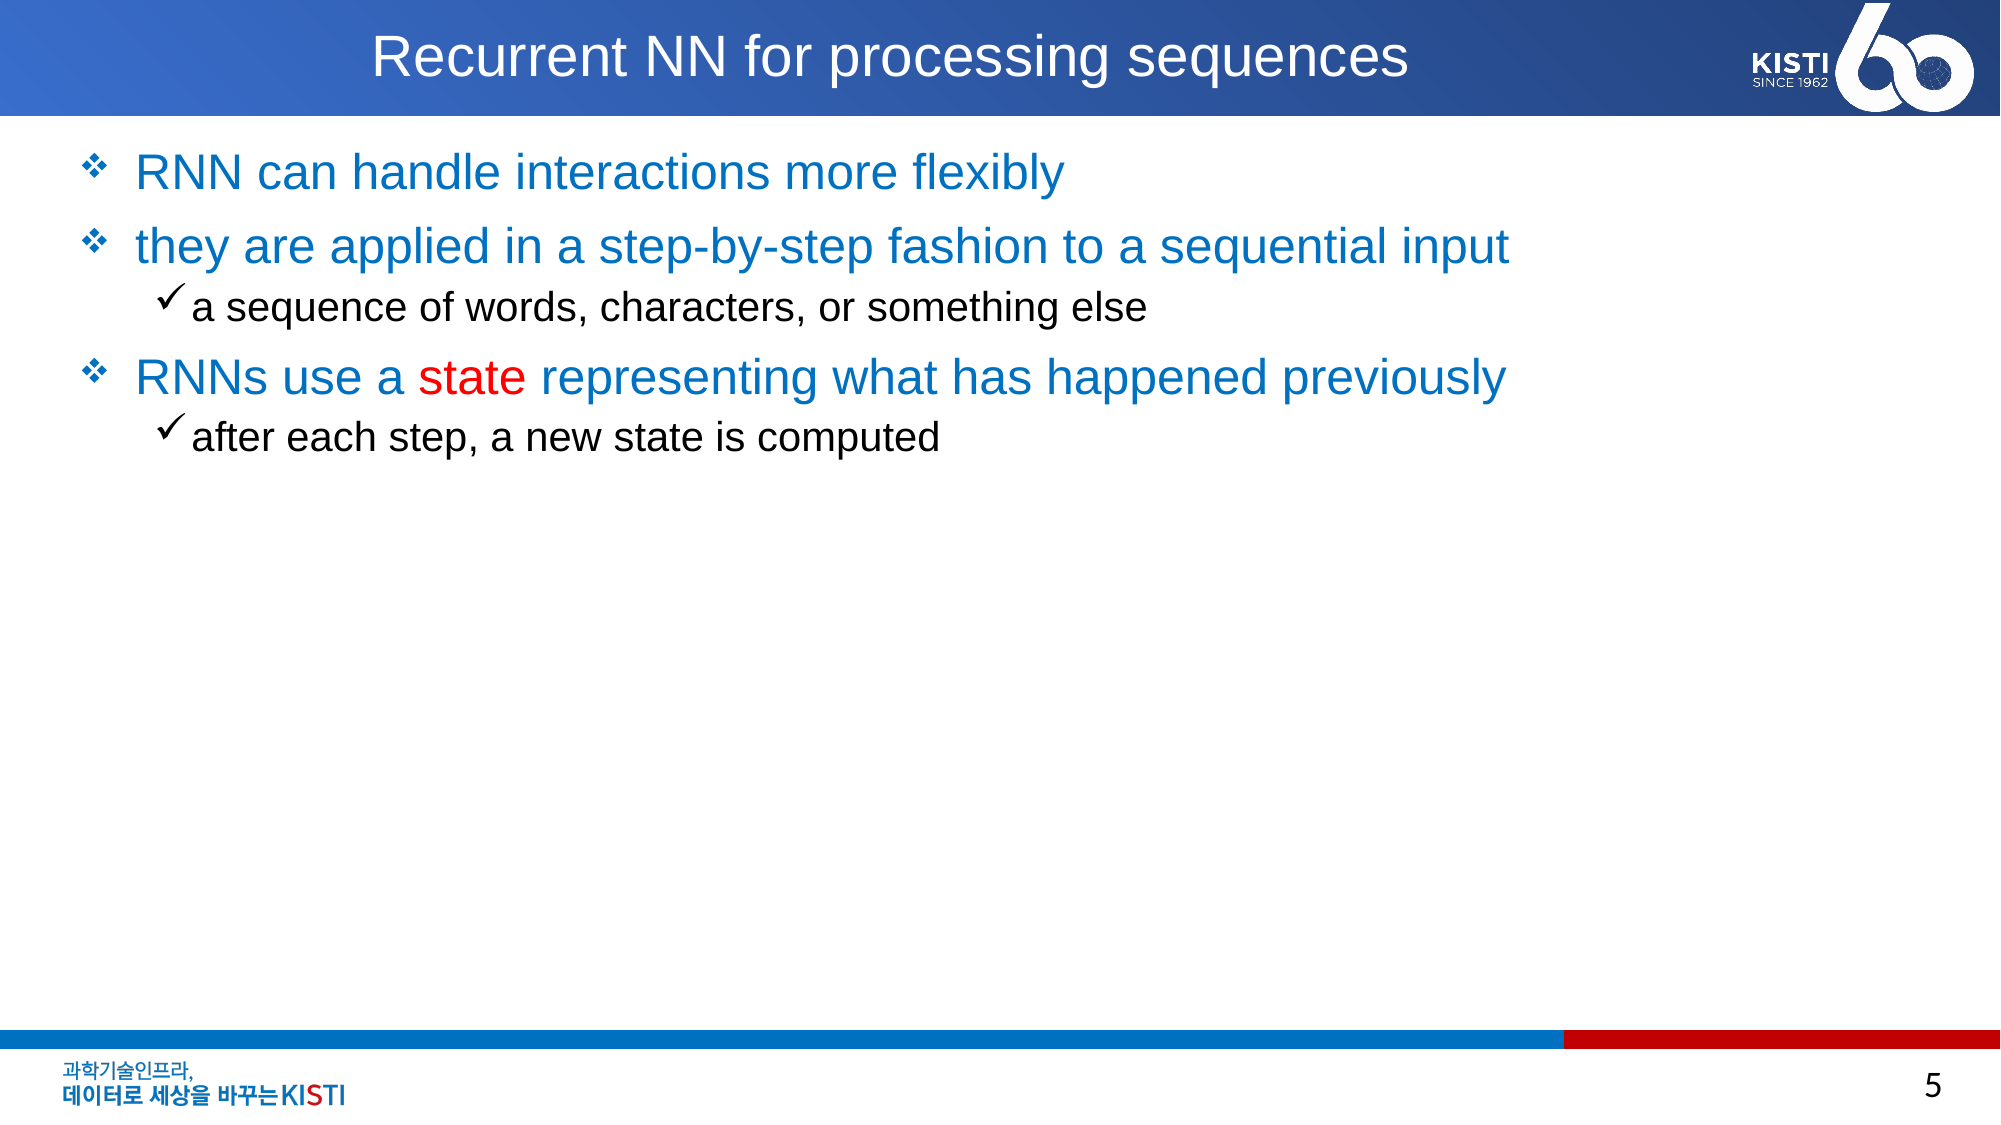

# Recurrent NN for processing sequences
RNN can handle interactions more flexibly
they are applied in a step-by-step fashion to a sequential input
a sequence of words, characters, or something else
RNNs use a state representing what has happened previously
after each step, a new state is computed
5